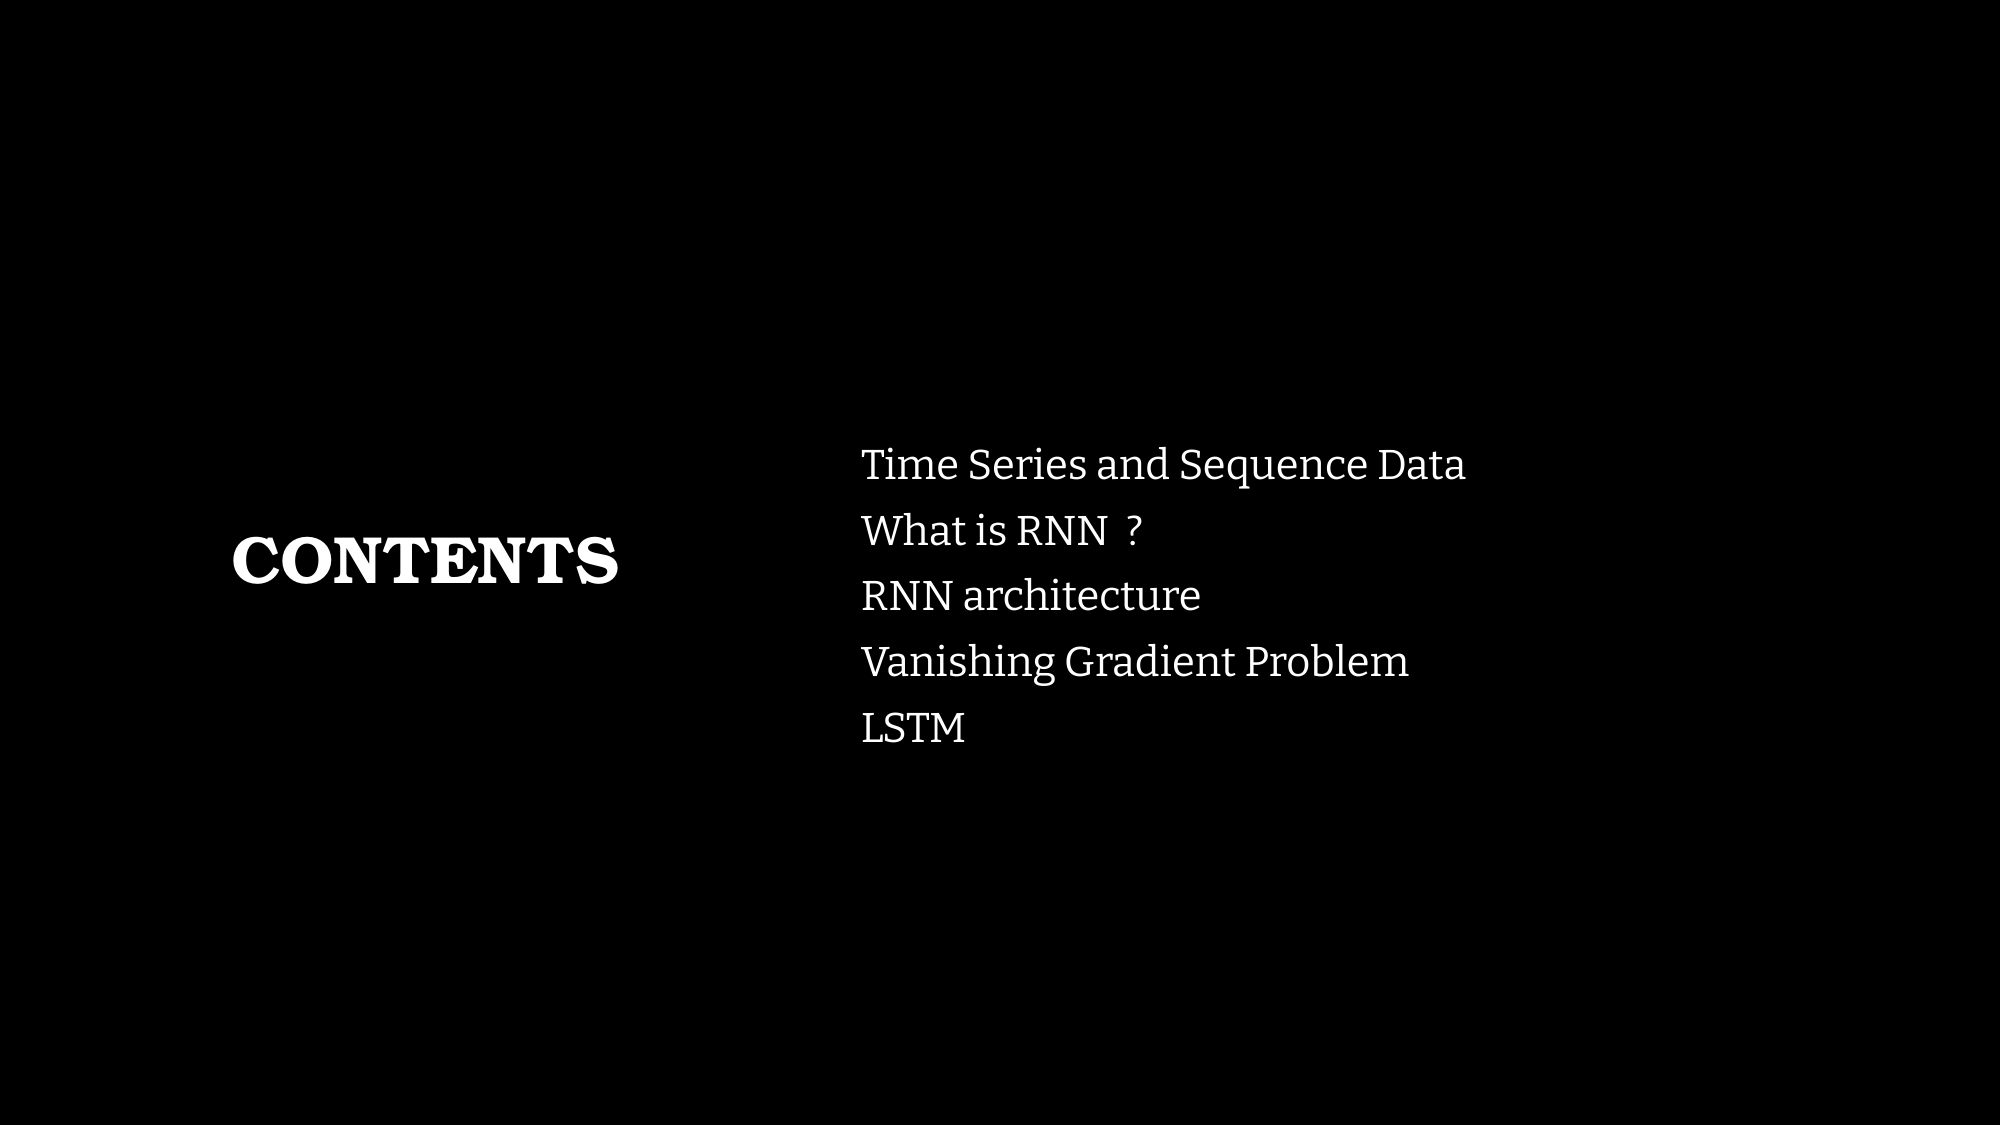

# Contents

Time Series and Sequence Data
What is RNN  ?
RNN architecture
Vanishing Gradient Problem
LSTM